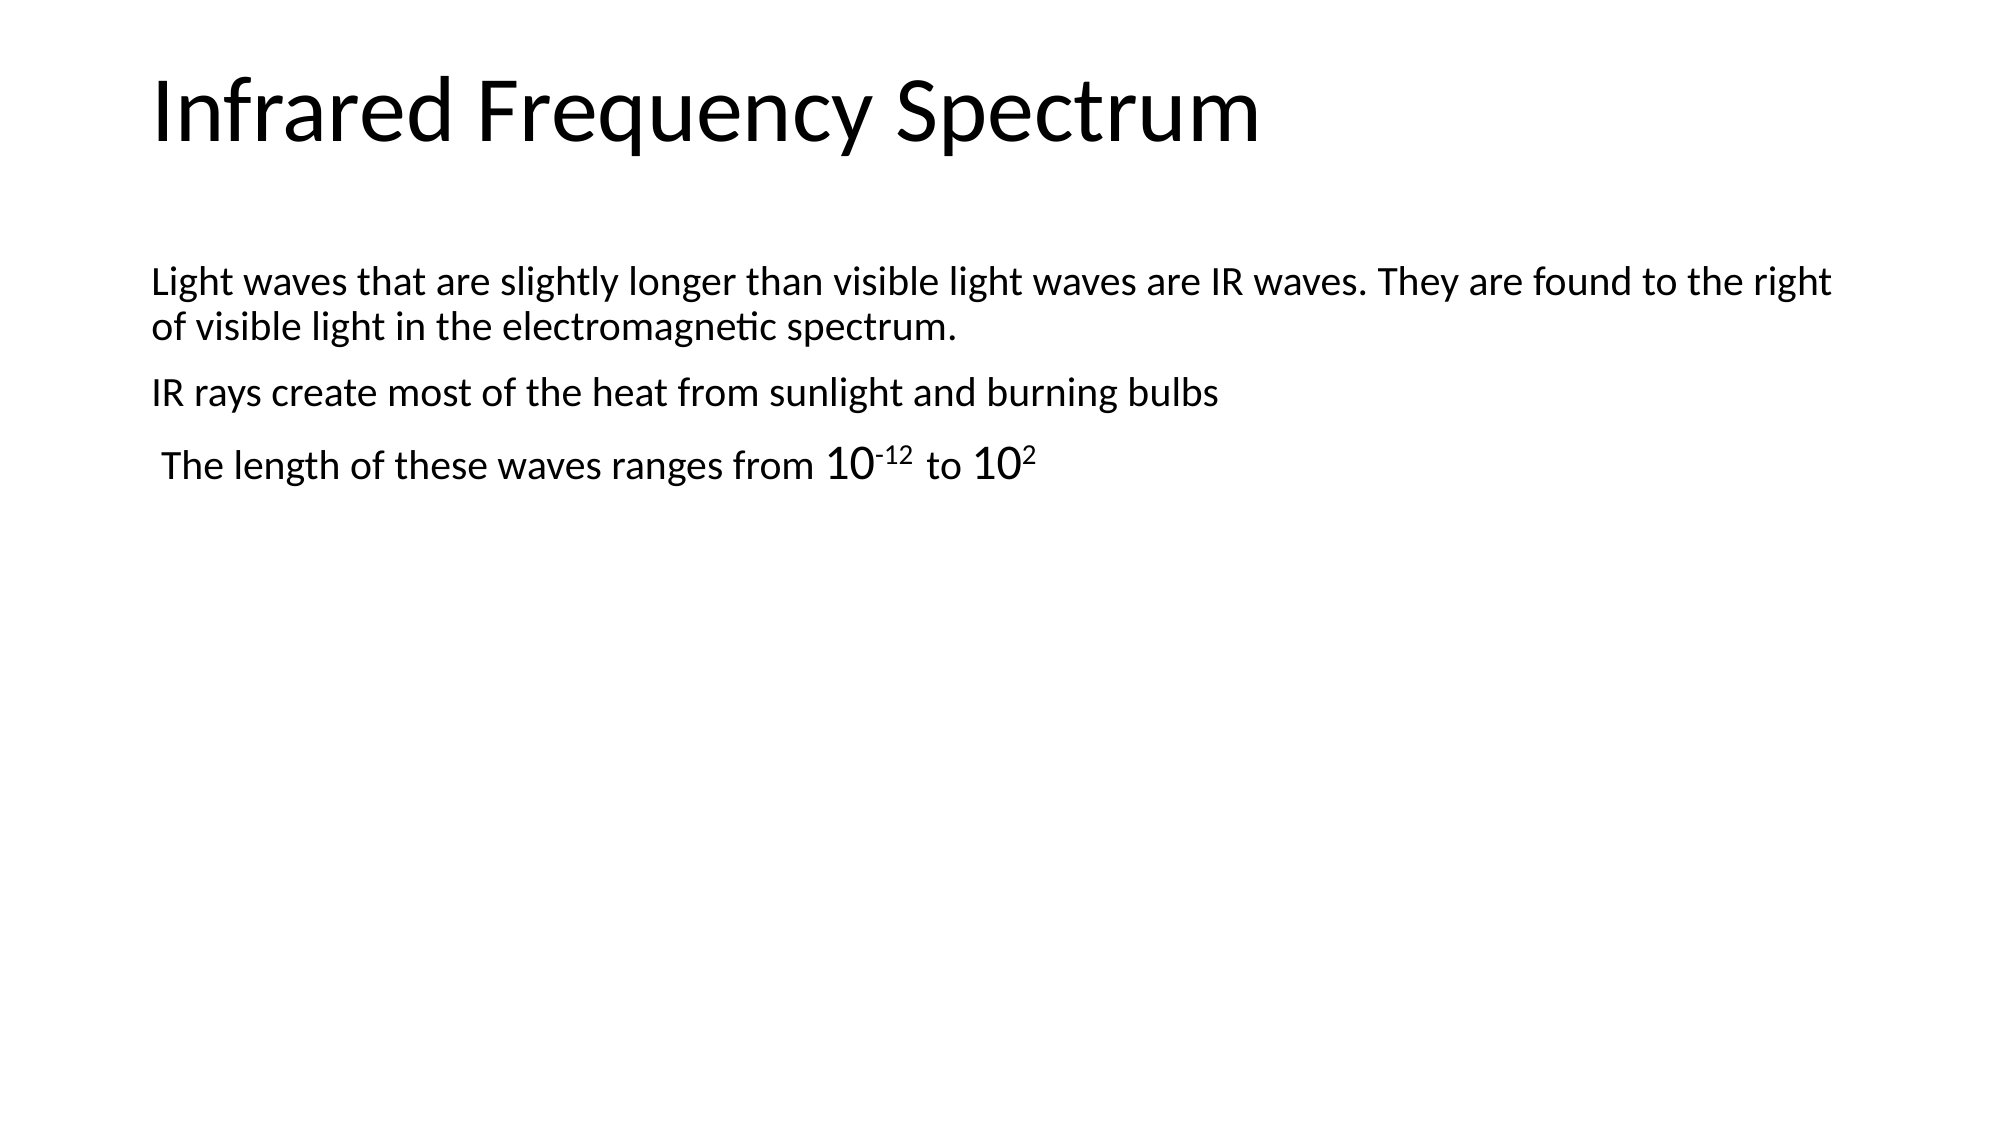

# Infrared Frequency Spectrum
Light waves that are slightly longer than visible light waves are IR waves. They are found to the right of visible light in the electromagnetic spectrum.
IR rays create most of the heat from sunlight and burning bulbs
 The length of these waves ranges from 10-12  to 102